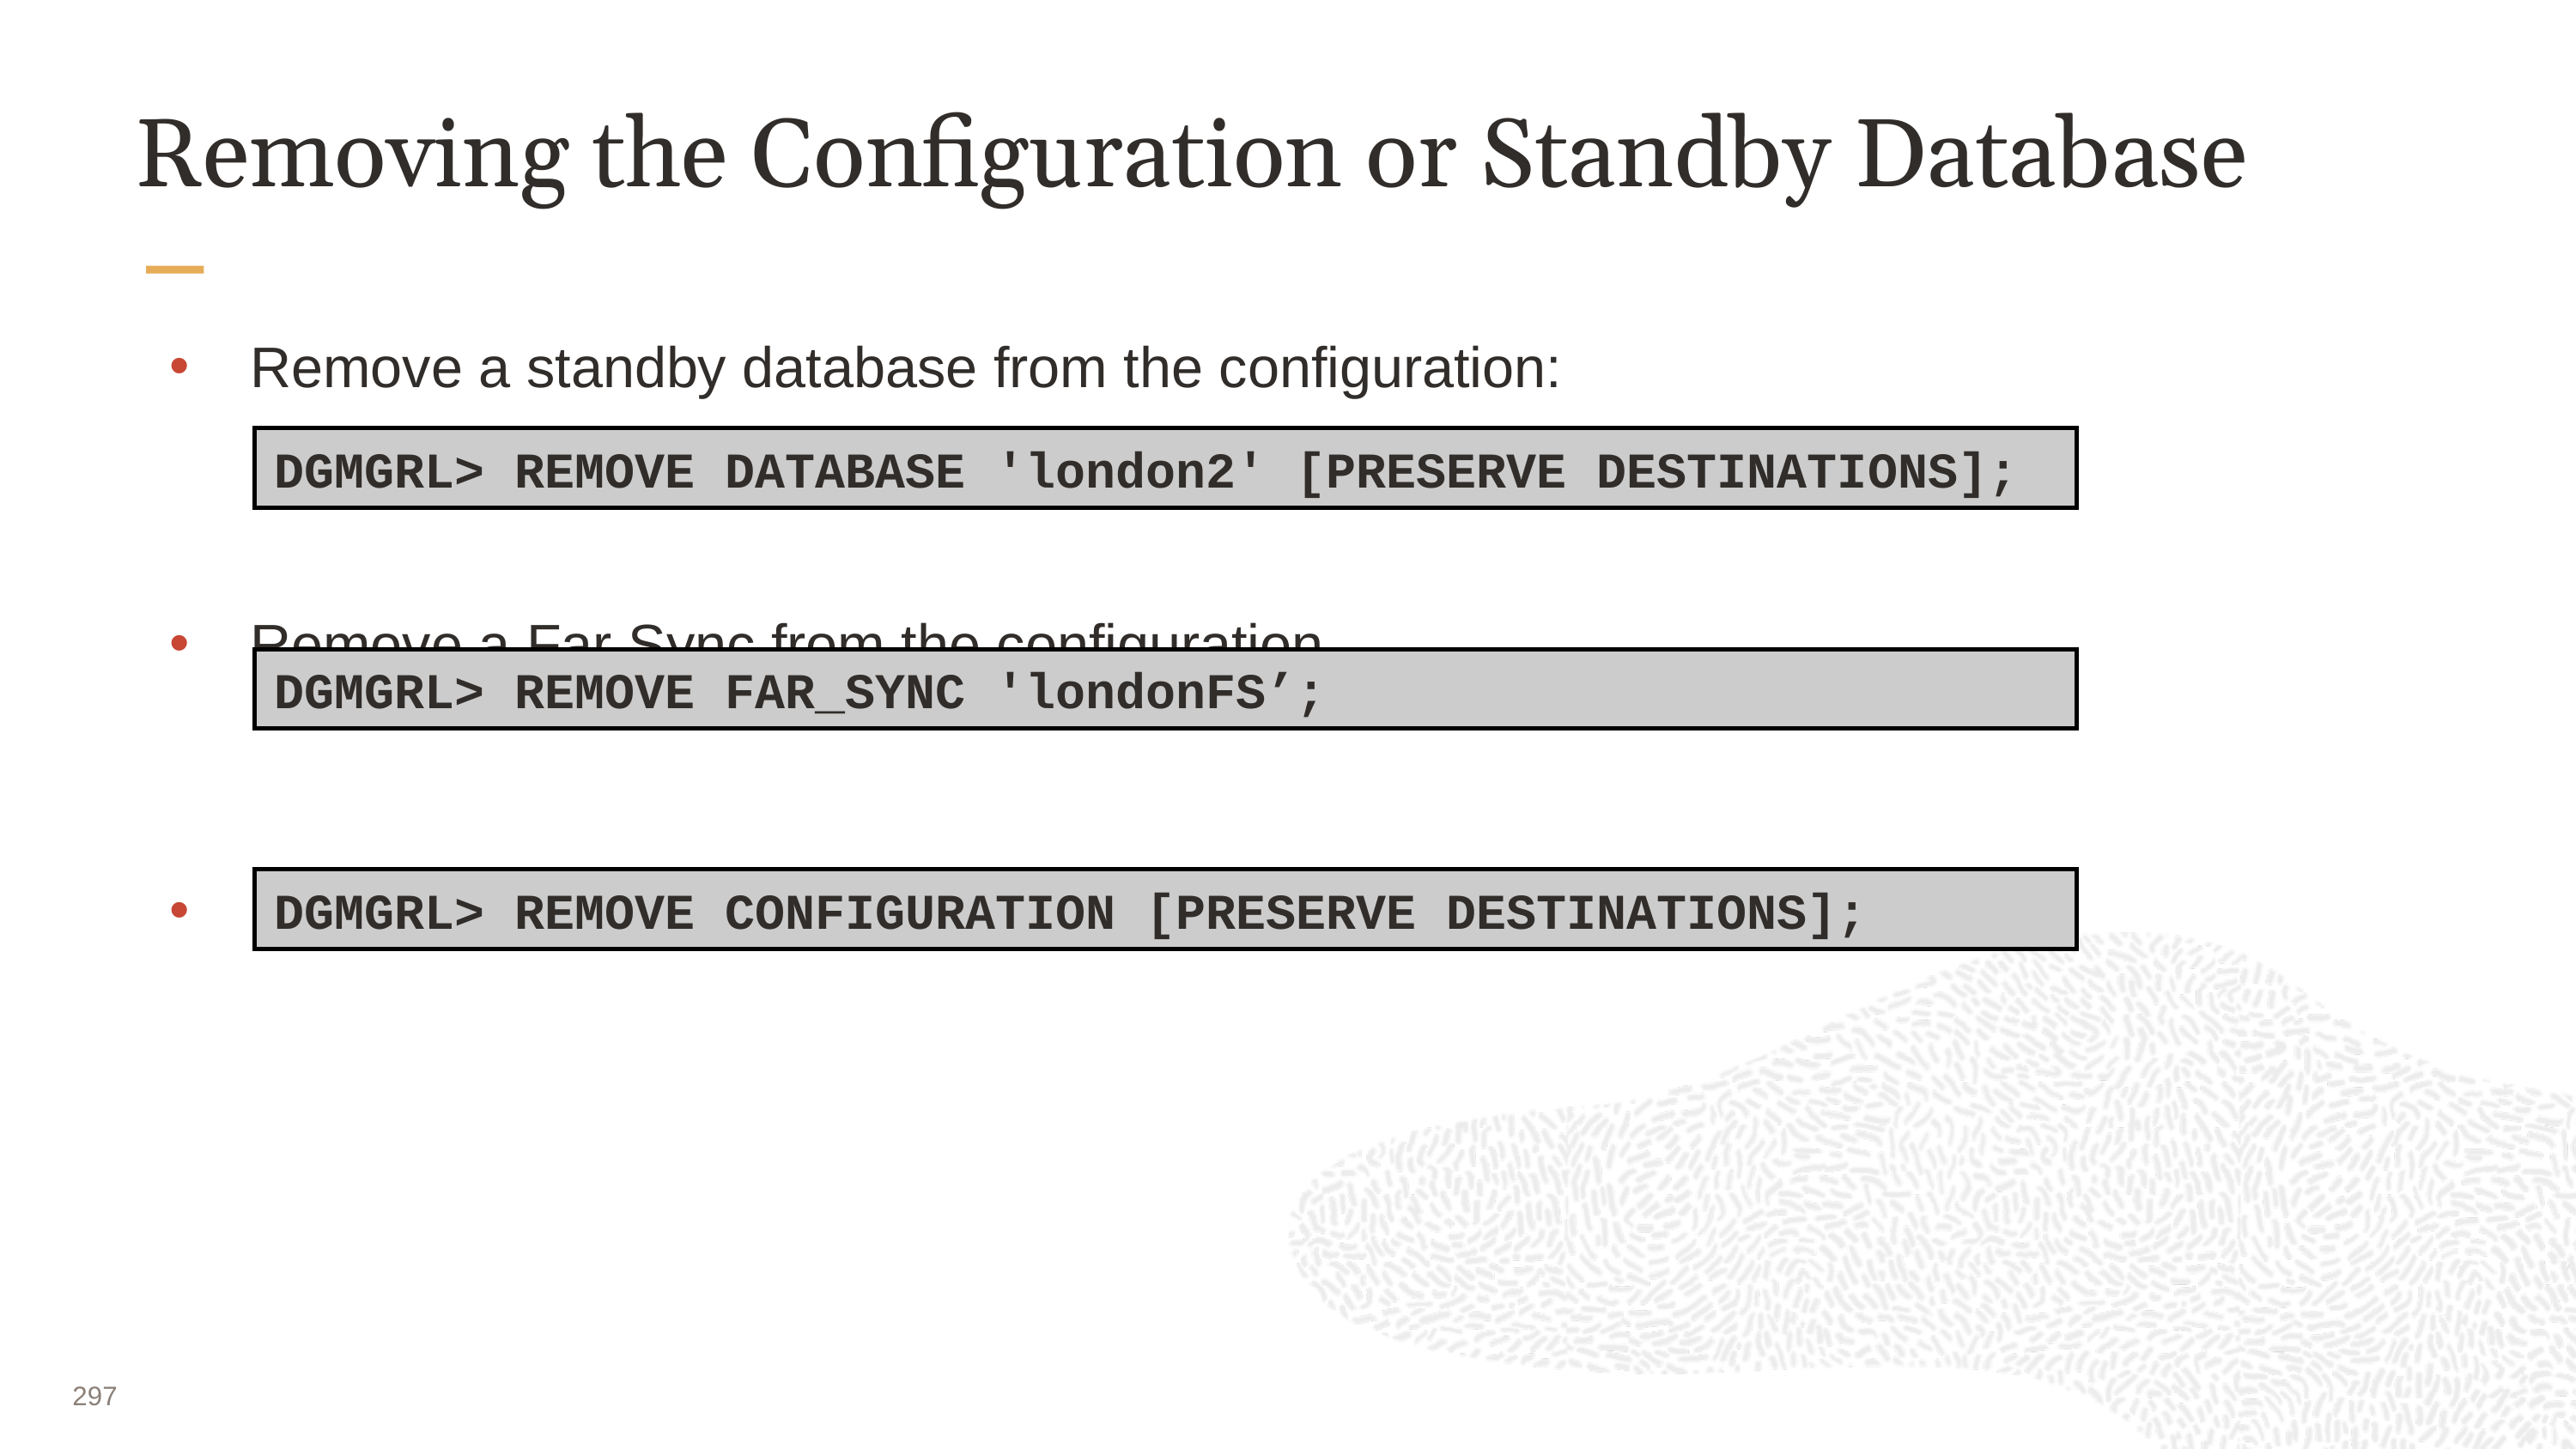

# Removing the Configuration or Standby Database
Remove a standby database from the configuration:

Remove a Far Sync from the configuration

Remove the configuration:
DGMGRL> REMOVE DATABASE 'london2' [PRESERVE DESTINATIONS];
DGMGRL> REMOVE FAR_SYNC 'londonFS’;
DGMGRL> REMOVE CONFIGURATION [PRESERVE DESTINATIONS];